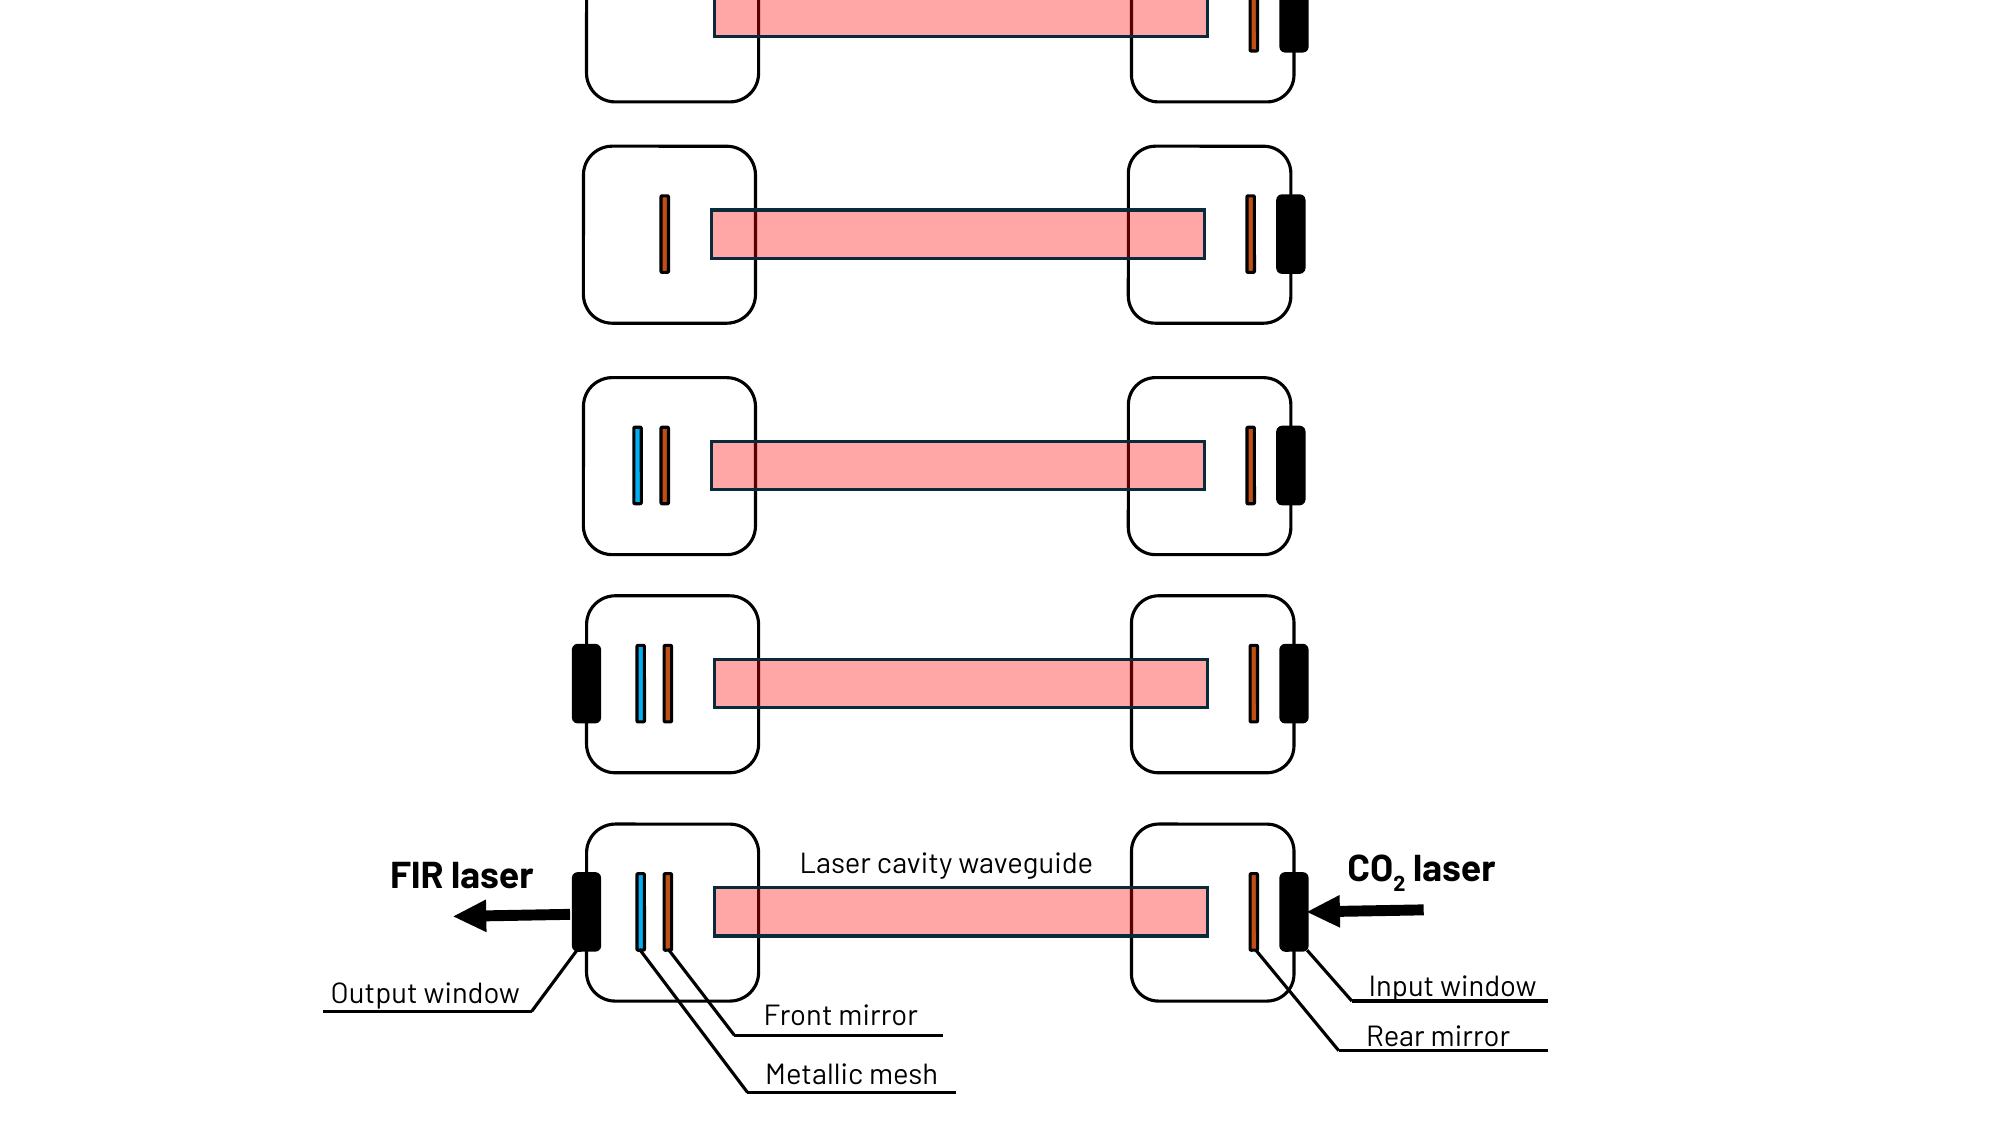

CO2 laser
Laser cavity waveguide
FIR laser

Input window
Output window
Front mirror
Rear mirror
Metallic mesh